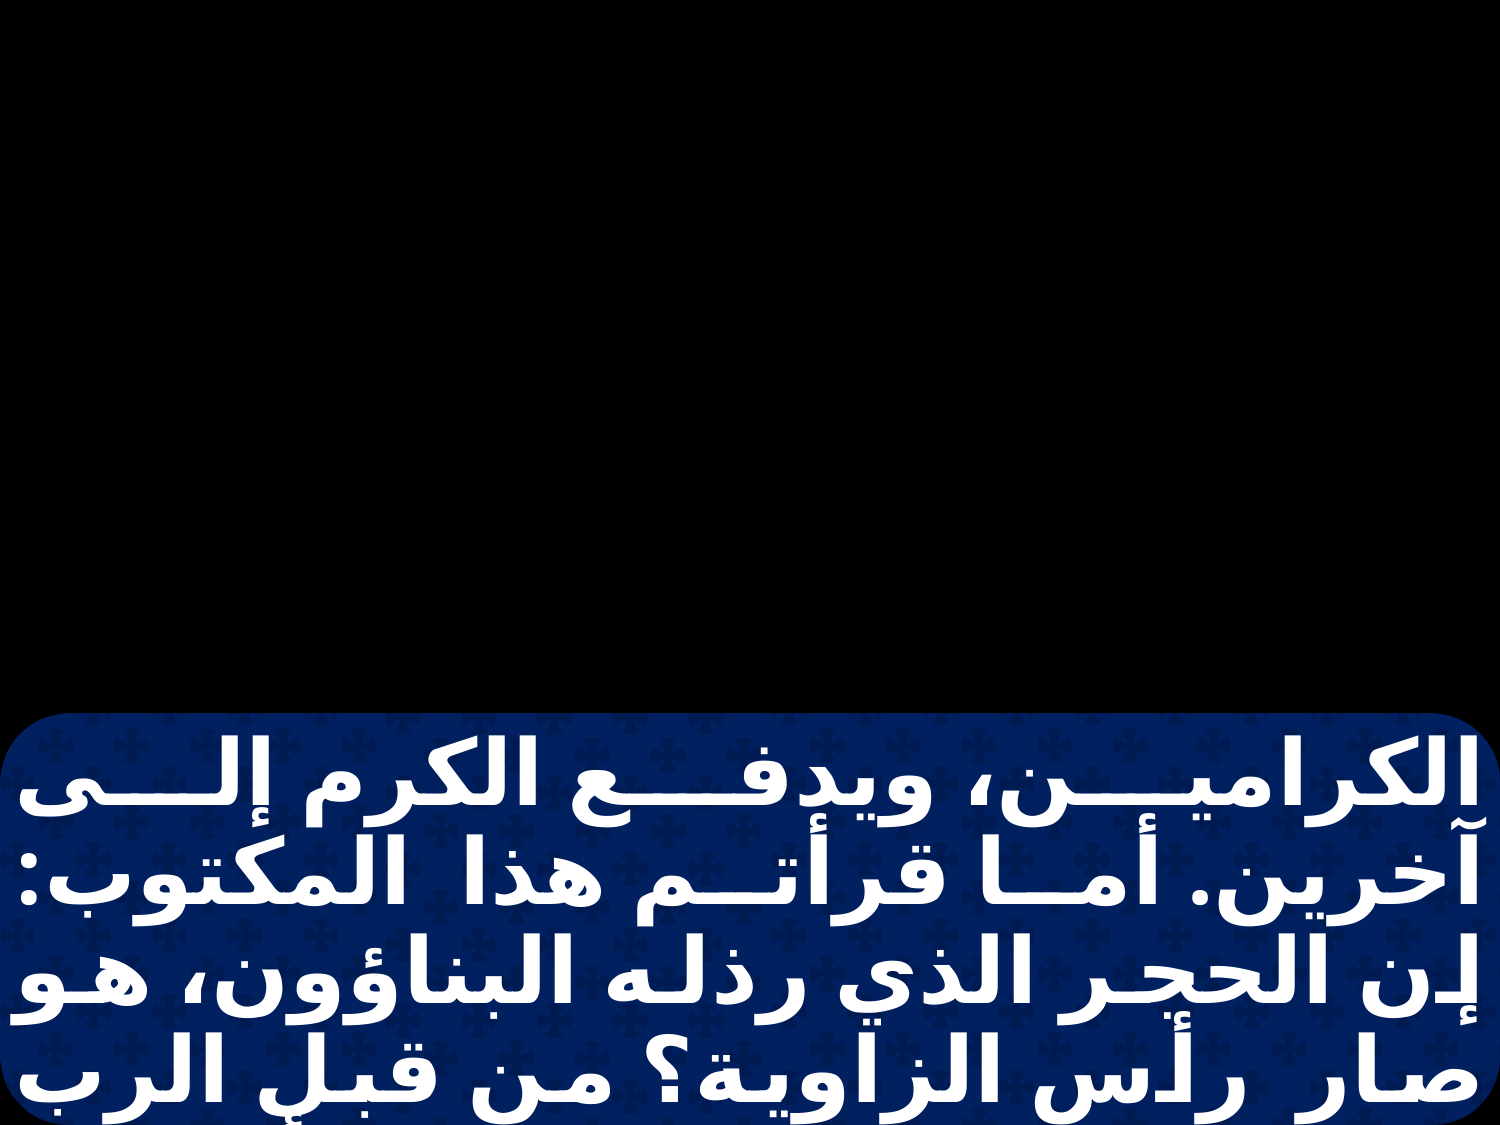

الكرامين، ويدفع الكرم إلى آخرين. أما قرأتم هذا  المكتوب: إن الحجر الذي رذله البناؤون، هو صار  رأس الزاوية؟ من قبل الرب كان ذلك، وهو عجيب  في أعيننا! ". فهموا أن يمسكوه، ولكنهم خافوا من